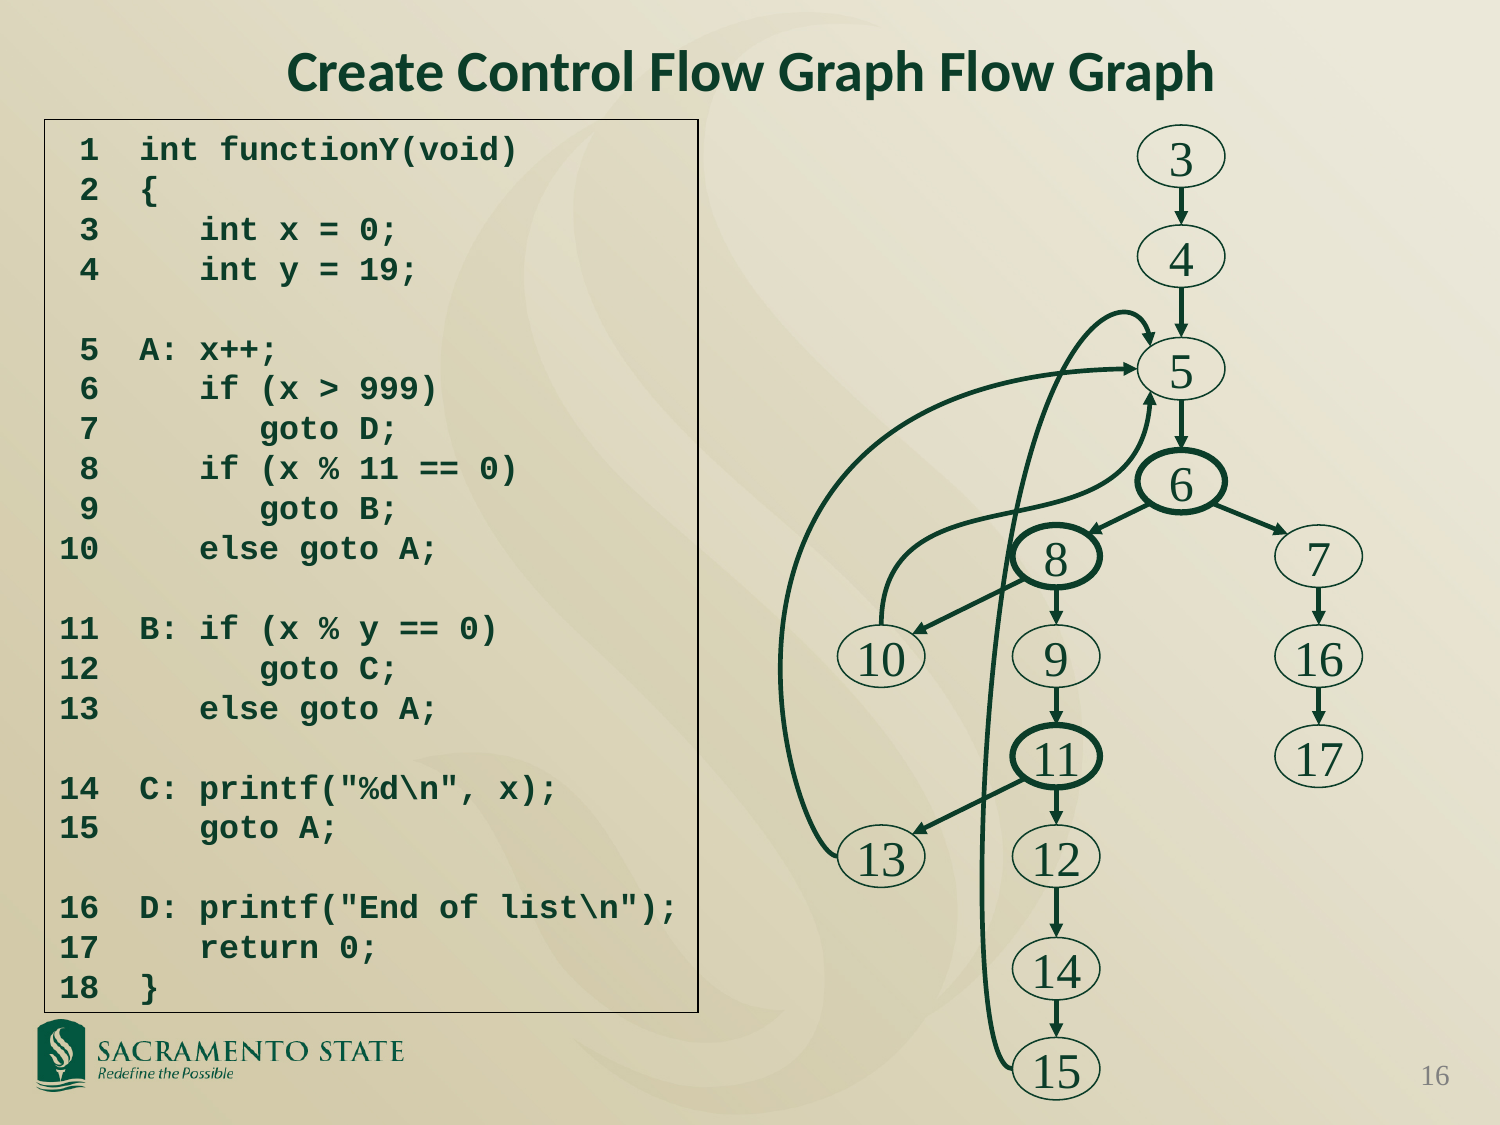

Create Control Flow Graph Flow Graph
 1  int functionY(void)
 2  {
 3     int x = 0;
 4     int y = 19;

 5  A: x++;
 6     if (x > 999)
 7        goto D;
 8     if (x % 11 == 0)
 9        goto B;
10     else goto A;

11  B: if (x % y == 0)
12        goto C;
13     else goto A;

14  C: printf("%d\n", x);
15     goto A;

16  D: printf("End of list\n");
17     return 0;
18  }
3
4
5
6
8
7
10
9
16
11
17
13
12
14
15
16